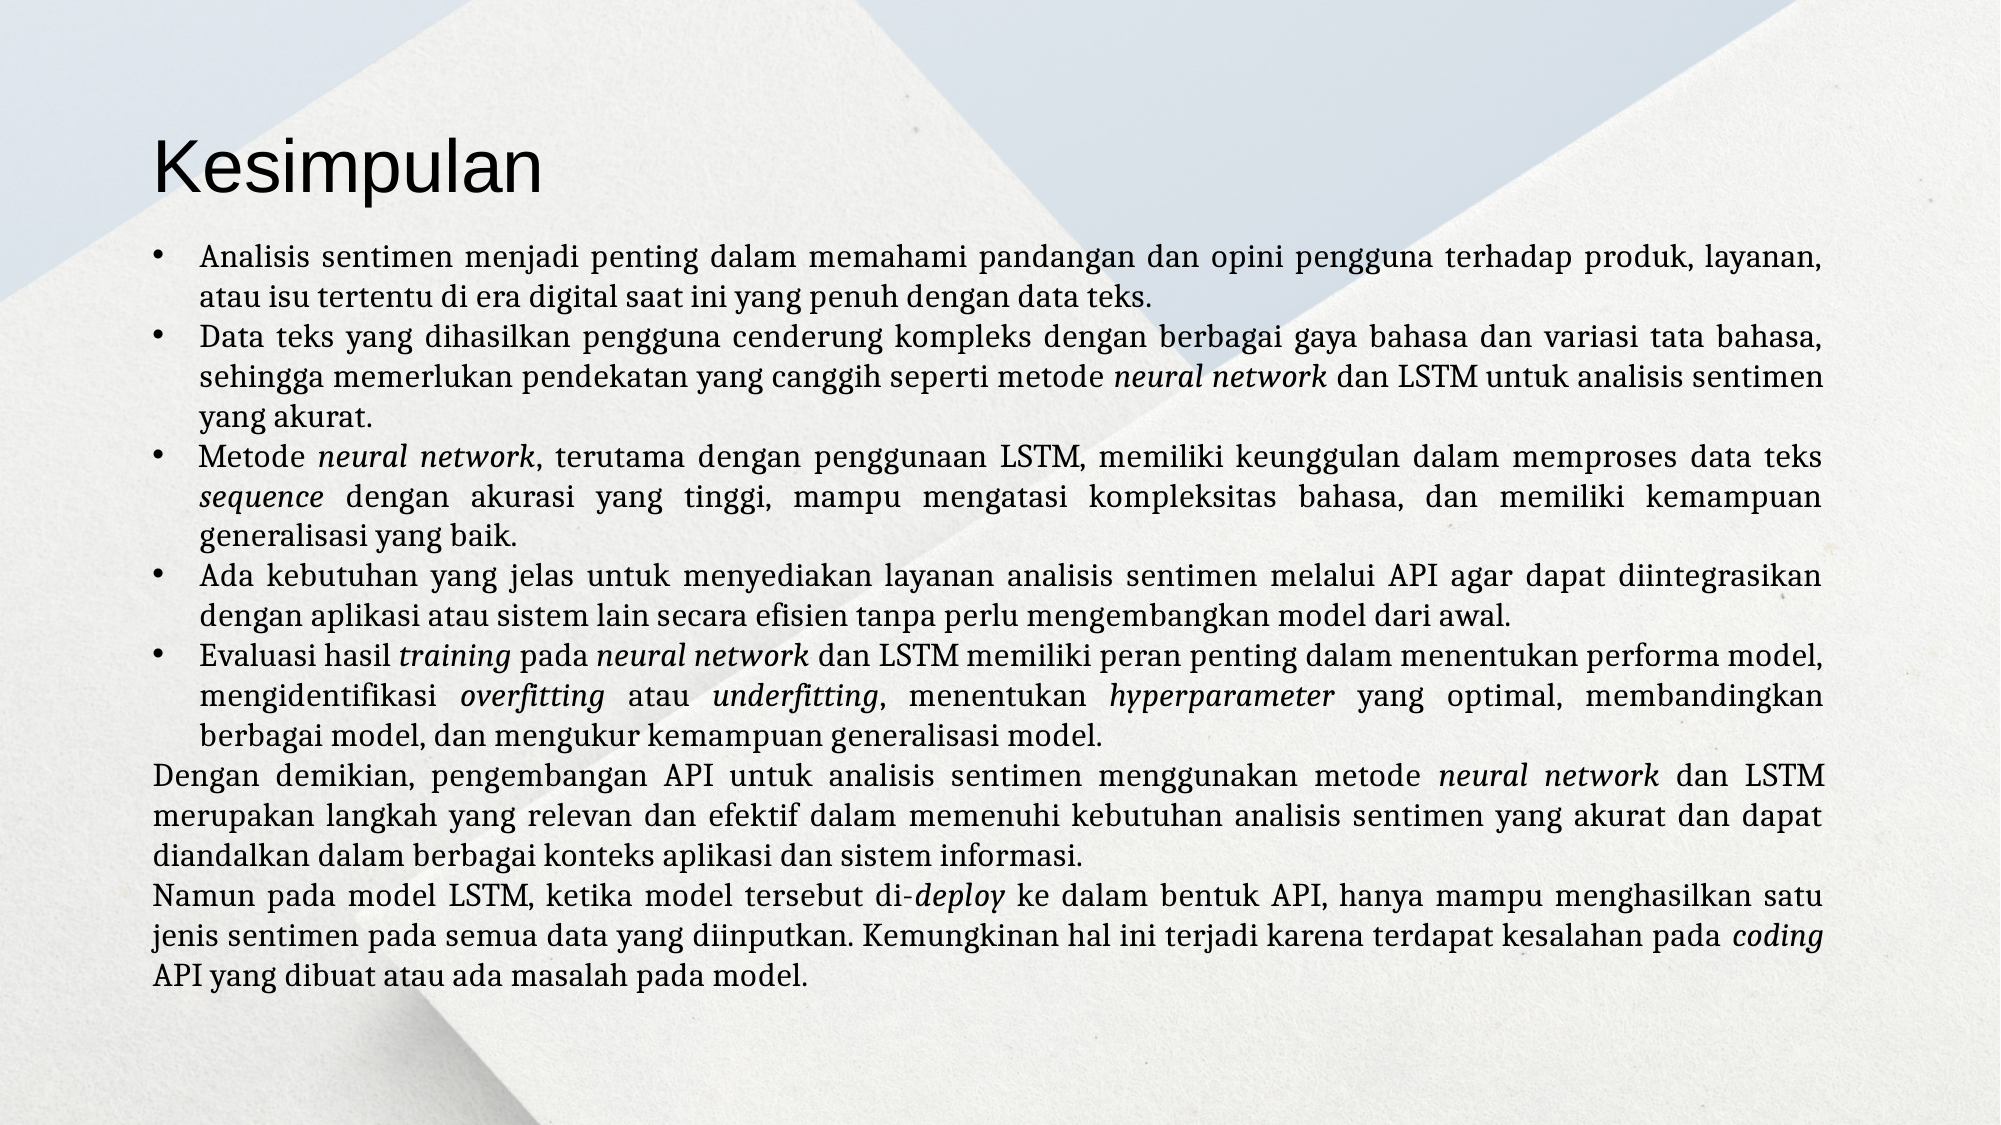

# Kesimpulan
Analisis sentimen menjadi penting dalam memahami pandangan dan opini pengguna terhadap produk, layanan, atau isu tertentu di era digital saat ini yang penuh dengan data teks.
Data teks yang dihasilkan pengguna cenderung kompleks dengan berbagai gaya bahasa dan variasi tata bahasa, sehingga memerlukan pendekatan yang canggih seperti metode neural network dan LSTM untuk analisis sentimen yang akurat.
Metode neural network, terutama dengan penggunaan LSTM, memiliki keunggulan dalam memproses data teks sequence dengan akurasi yang tinggi, mampu mengatasi kompleksitas bahasa, dan memiliki kemampuan generalisasi yang baik.
Ada kebutuhan yang jelas untuk menyediakan layanan analisis sentimen melalui API agar dapat diintegrasikan dengan aplikasi atau sistem lain secara efisien tanpa perlu mengembangkan model dari awal.
Evaluasi hasil training pada neural network dan LSTM memiliki peran penting dalam menentukan performa model, mengidentifikasi overfitting atau underfitting, menentukan hyperparameter yang optimal, membandingkan berbagai model, dan mengukur kemampuan generalisasi model.
Dengan demikian, pengembangan API untuk analisis sentimen menggunakan metode neural network dan LSTM merupakan langkah yang relevan dan efektif dalam memenuhi kebutuhan analisis sentimen yang akurat dan dapat diandalkan dalam berbagai konteks aplikasi dan sistem informasi.
Namun pada model LSTM, ketika model tersebut di-deploy ke dalam bentuk API, hanya mampu menghasilkan satu jenis sentimen pada semua data yang diinputkan. Kemungkinan hal ini terjadi karena terdapat kesalahan pada coding API yang dibuat atau ada masalah pada model.